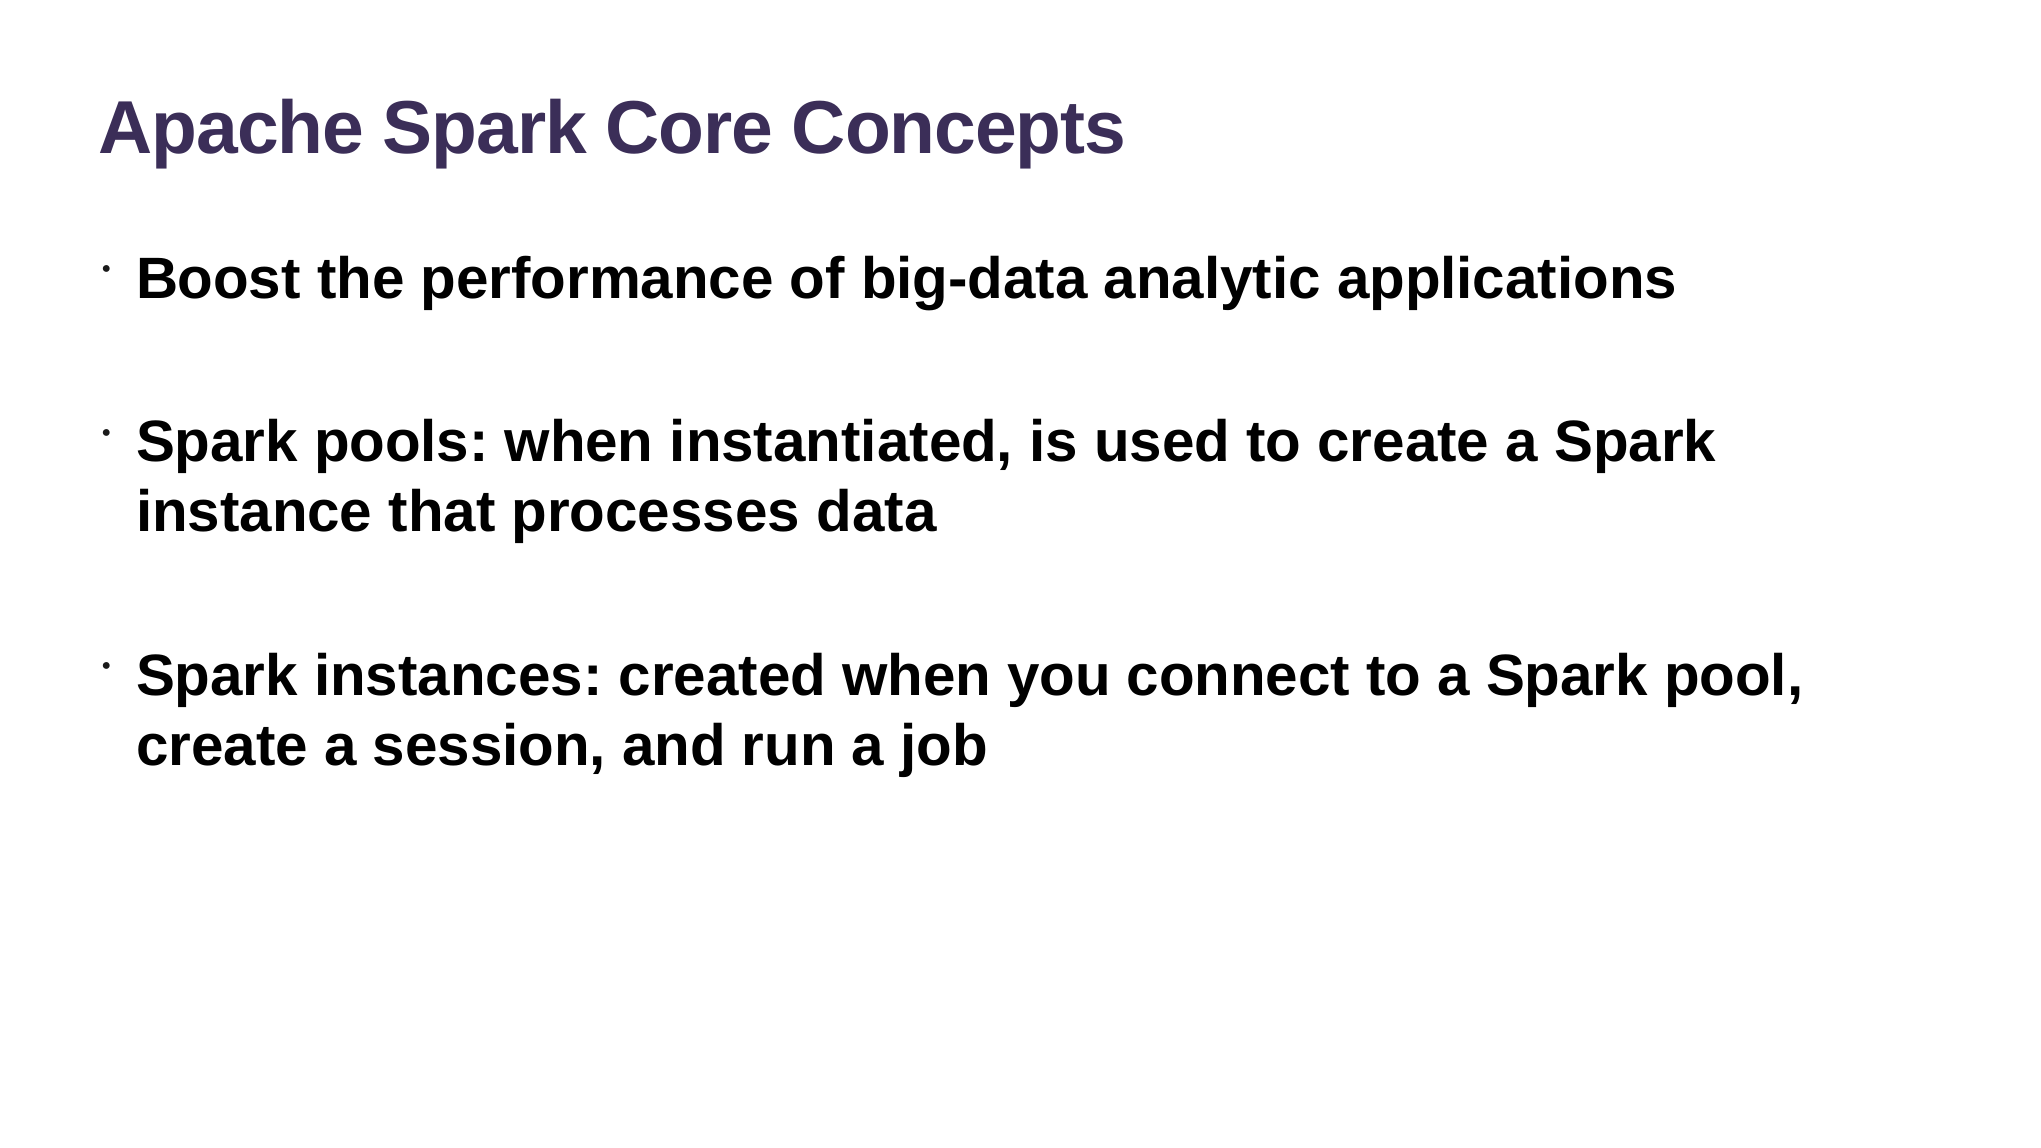

# Apache Spark Core Concepts
Boost the performance of big-data analytic applications

Spark pools: when instantiated, is used to create a Spark instance that processes data

Spark instances: created when you connect to a Spark pool, create a session, and run a job